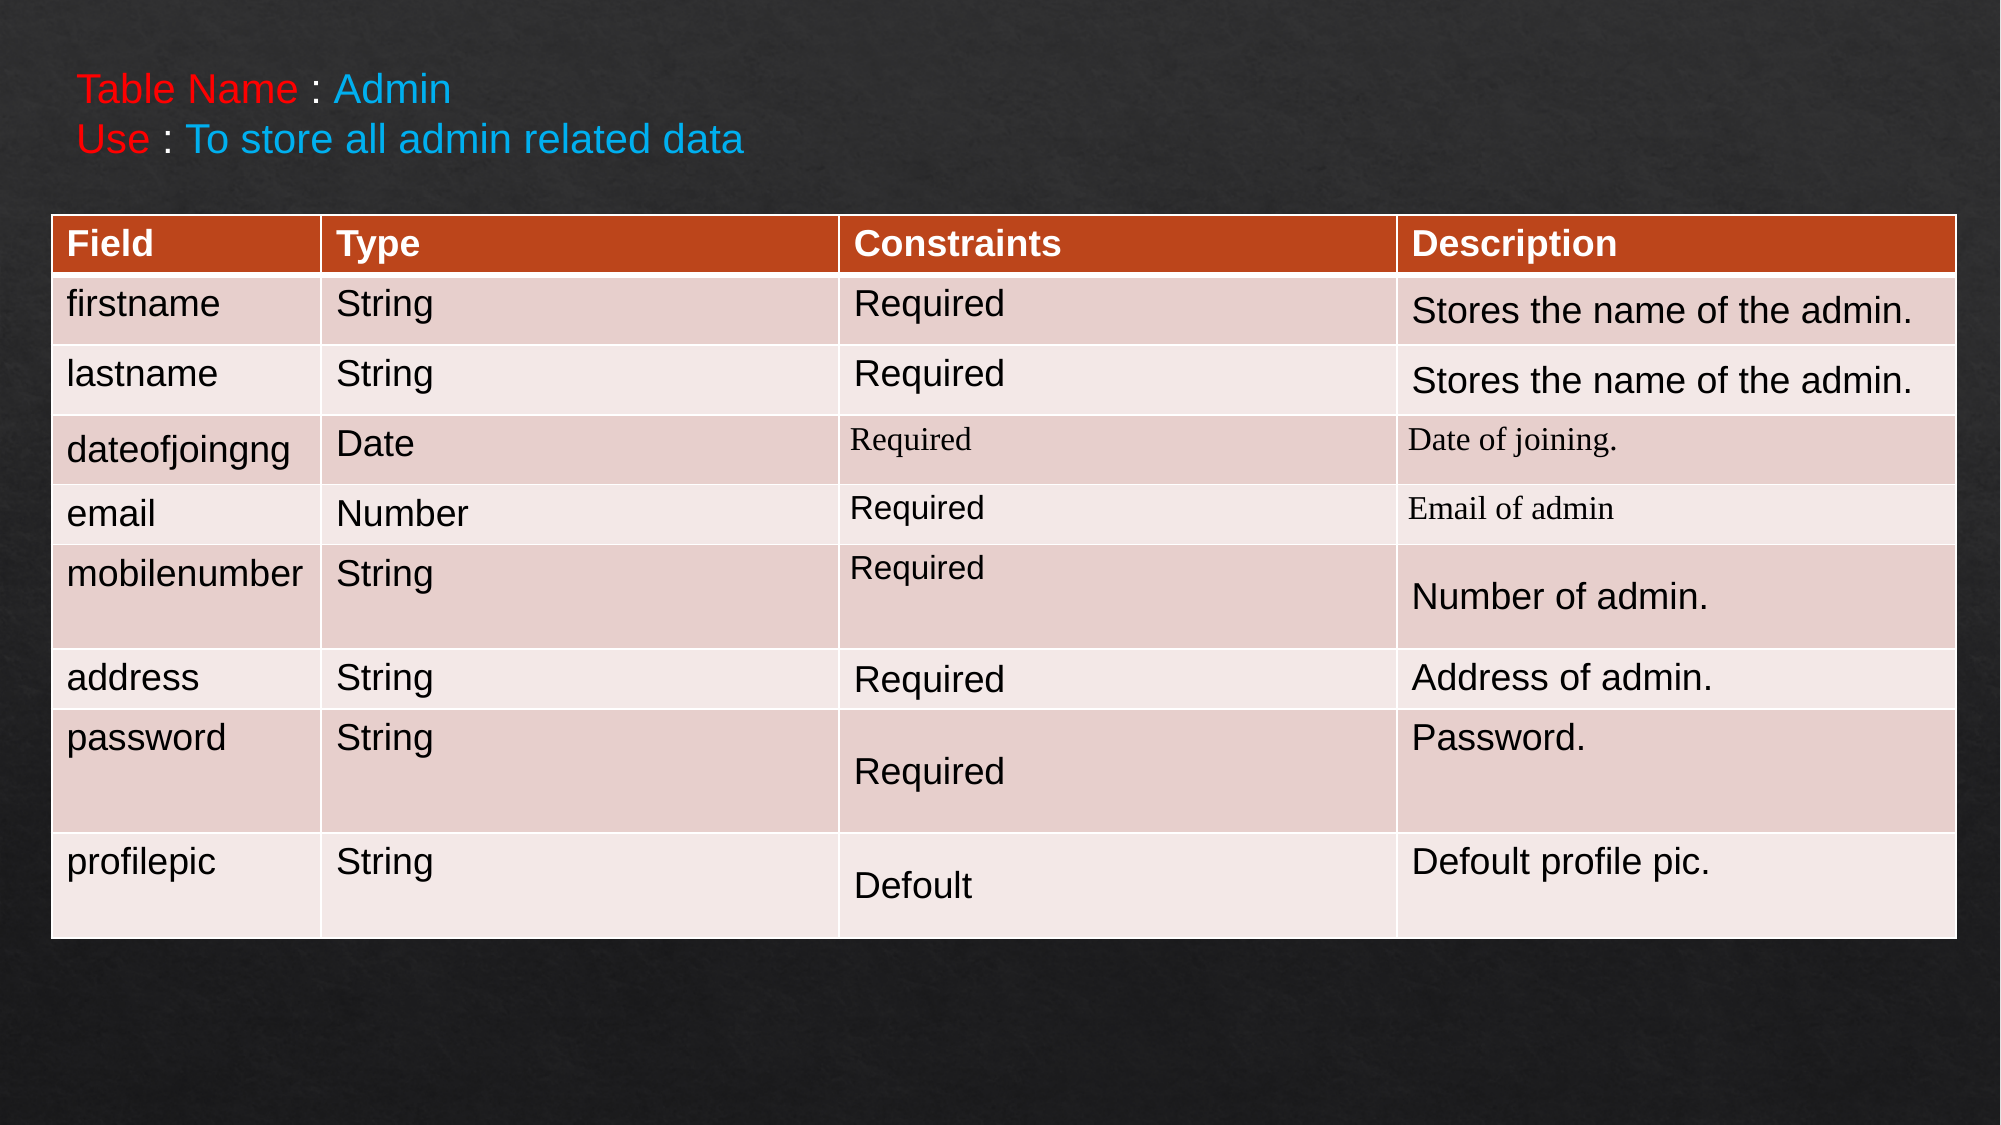

Table Name : Admin
Use : To store all admin related data
| Field | Type | Constraints | Description |
| --- | --- | --- | --- |
| firstname | String | Required | Stores the name of the admin. |
| lastname | String | Required | Stores the name of the admin. |
| dateofjoingng | Date | Required | Date of joining. |
| email | Number | Required | Email of admin |
| mobilenumber | String | Required | Number of admin. |
| address | String | Required | Address of admin. |
| password | String | Required | Password. |
| profilepic | String | Defoult | Defoult profile pic. |